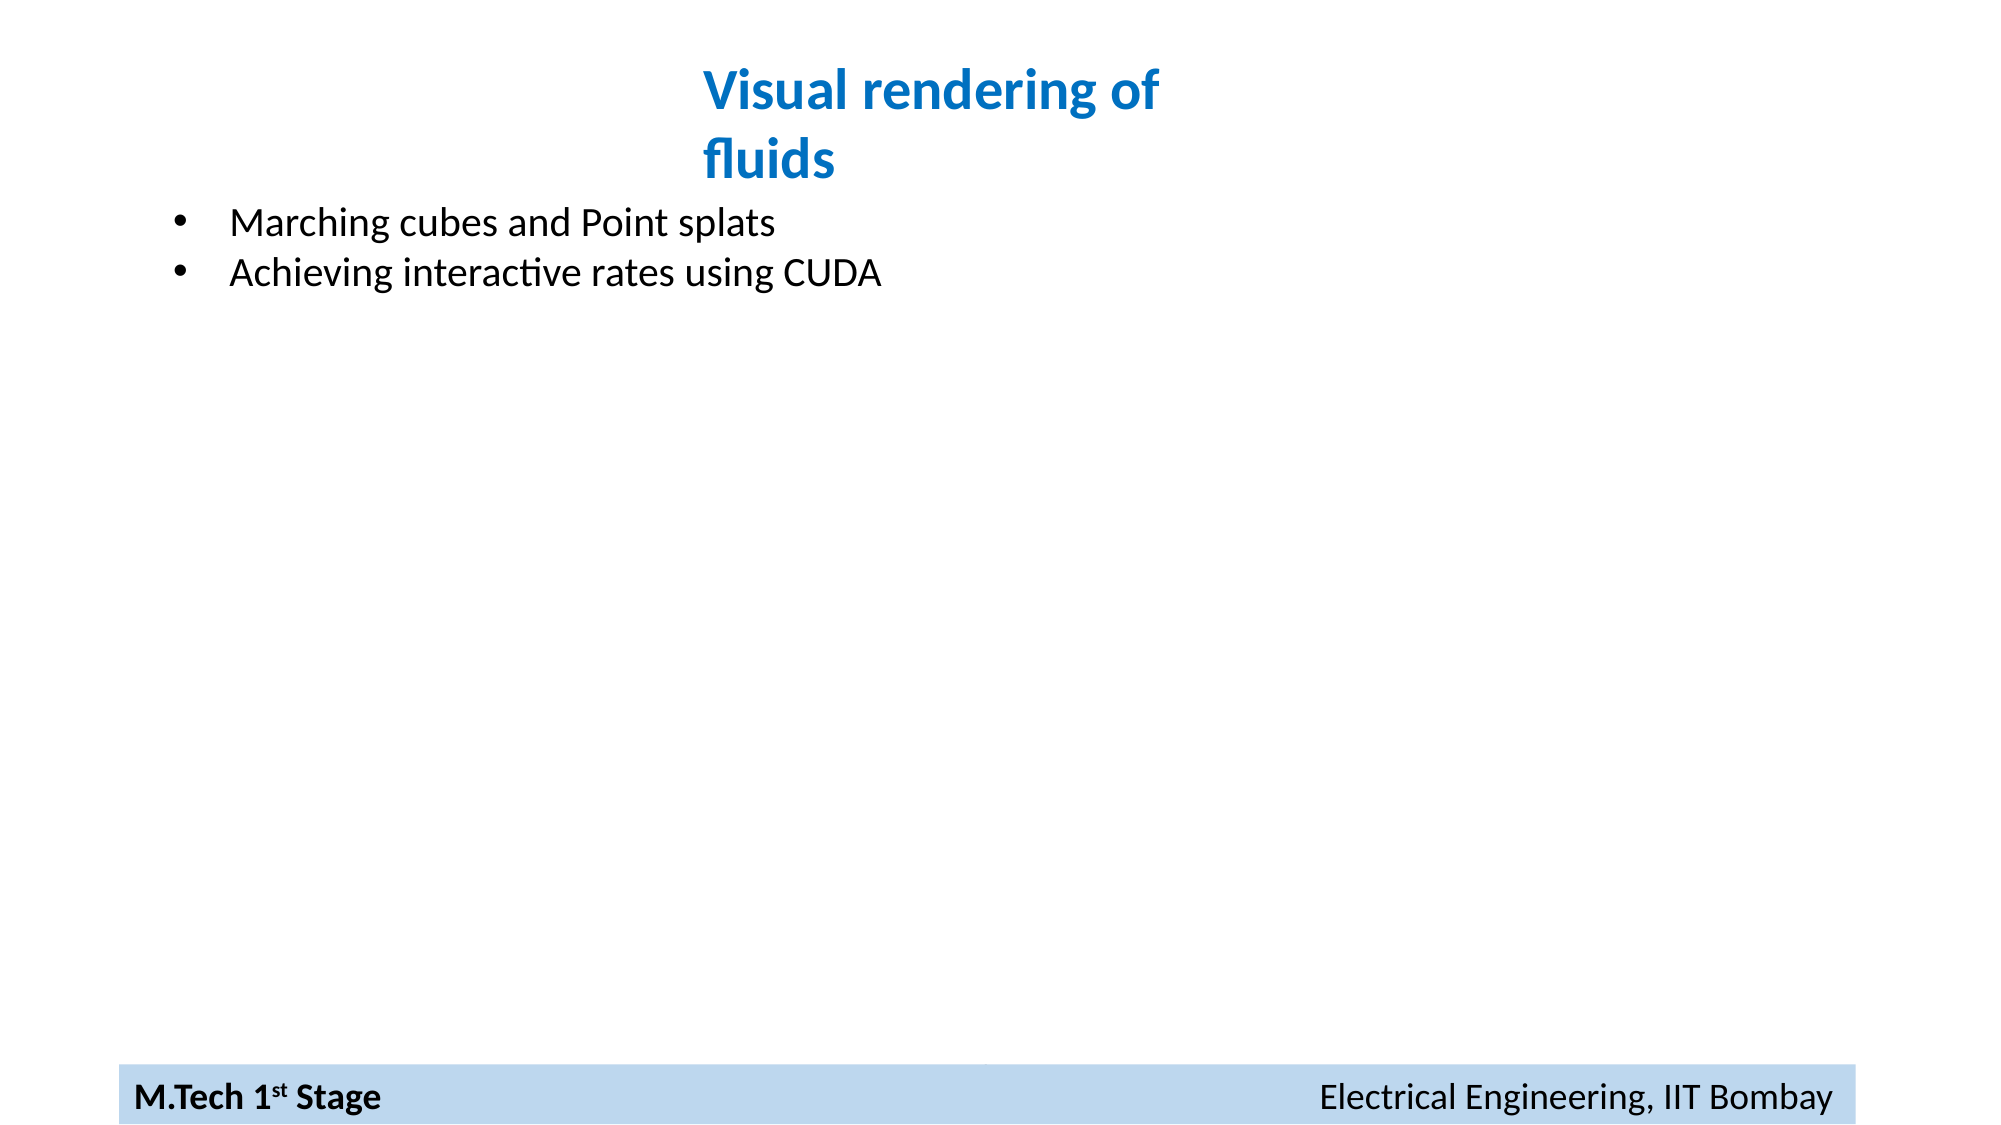

Visual rendering of fluids
Marching cubes and Point splats
Achieving interactive rates using CUDA
M. Tech   I-Stage
12
M.Tech 1st Stage						                Electrical Engineering, IIT Bombay